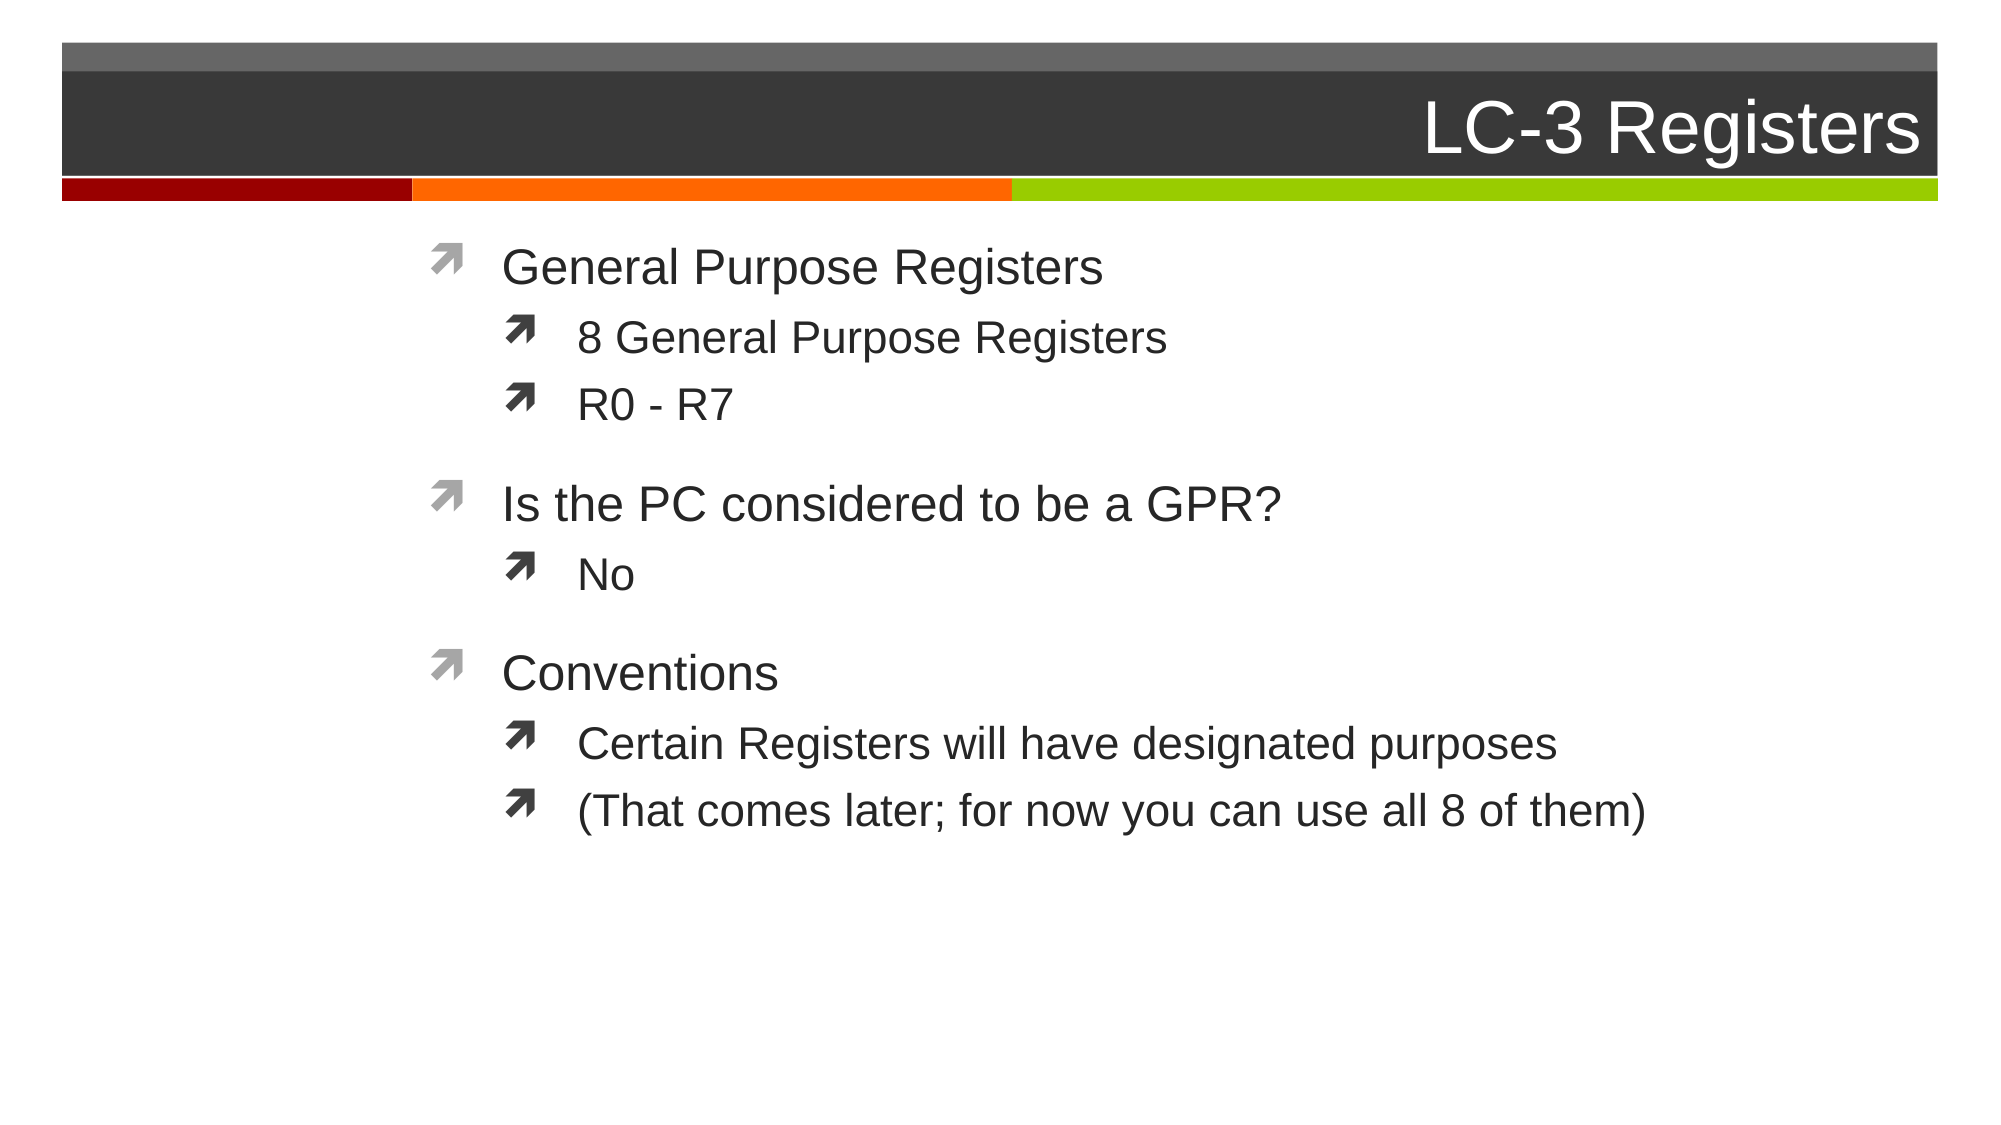

# LC-3 Registers
General Purpose Registers
8 General Purpose Registers
R0 - R7
Is the PC considered to be a GPR?
No
Conventions
Certain Registers will have designated purposes
(That comes later; for now you can use all 8 of them)